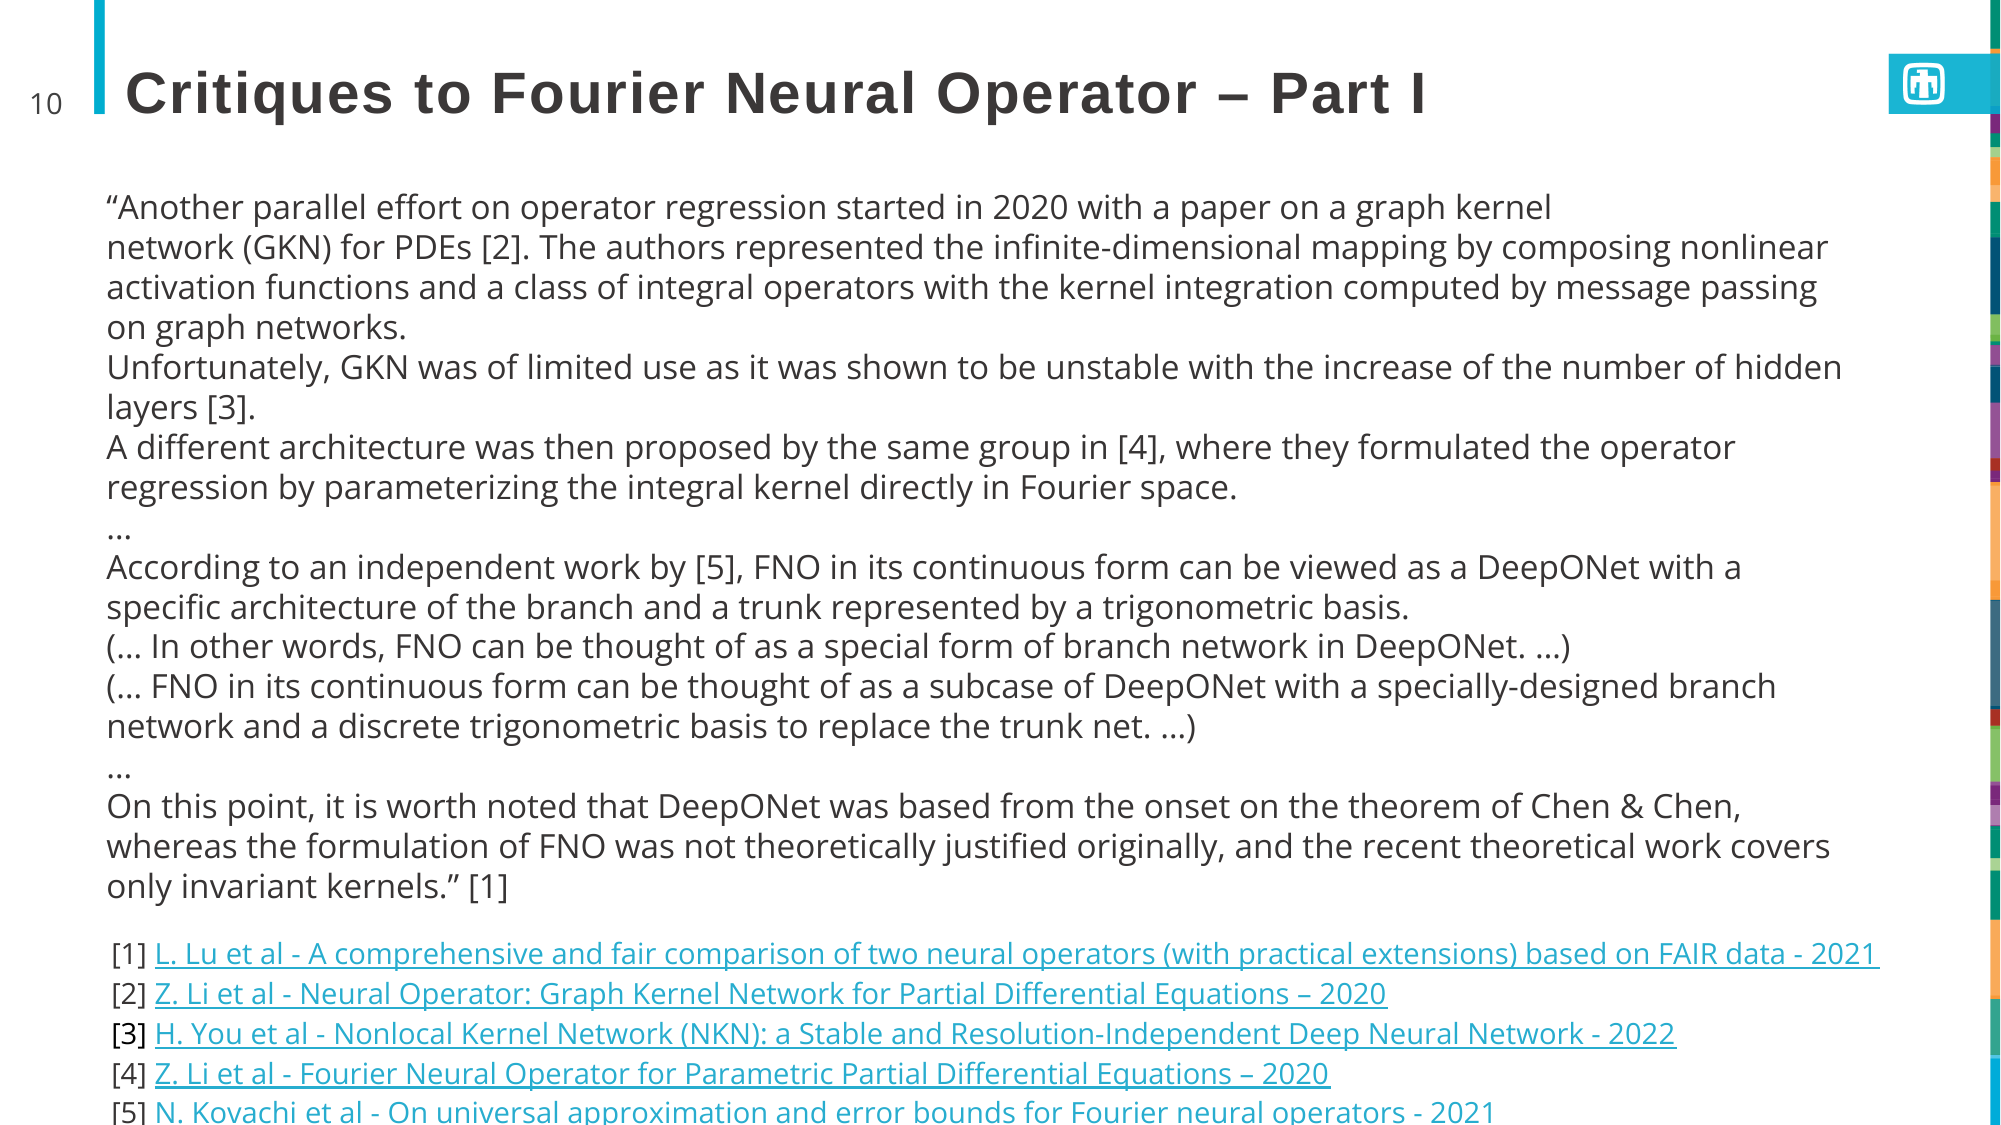

10
# Critiques to Fourier Neural Operator – Part I
“Another parallel effort on operator regression started in 2020 with a paper on a graph kernel
network (GKN) for PDEs [2]. The authors represented the infinite-dimensional mapping by composing nonlinear activation functions and a class of integral operators with the kernel integration computed by message passing on graph networks.
Unfortunately, GKN was of limited use as it was shown to be unstable with the increase of the number of hidden layers [3].
A different architecture was then proposed by the same group in [4], where they formulated the operator regression by parameterizing the integral kernel directly in Fourier space.
…
According to an independent work by [5], FNO in its continuous form can be viewed as a DeepONet with a specific architecture of the branch and a trunk represented by a trigonometric basis.
(… In other words, FNO can be thought of as a special form of branch network in DeepONet. …)
(… FNO in its continuous form can be thought of as a subcase of DeepONet with a specially-designed branch network and a discrete trigonometric basis to replace the trunk net. …)
…
On this point, it is worth noted that DeepONet was based from the onset on the theorem of Chen & Chen, whereas the formulation of FNO was not theoretically justified originally, and the recent theoretical work covers only invariant kernels.” [1]
[1] L. Lu et al - A comprehensive and fair comparison of two neural operators (with practical extensions) based on FAIR data - 2021
[2] Z. Li et al - Neural Operator: Graph Kernel Network for Partial Differential Equations – 2020
[3] H. You et al - Nonlocal Kernel Network (NKN): a Stable and Resolution-Independent Deep Neural Network - 2022
[4] Z. Li et al - Fourier Neural Operator for Parametric Partial Differential Equations – 2020
[5] N. Kovachi et al - On universal approximation and error bounds for Fourier neural operators - 2021